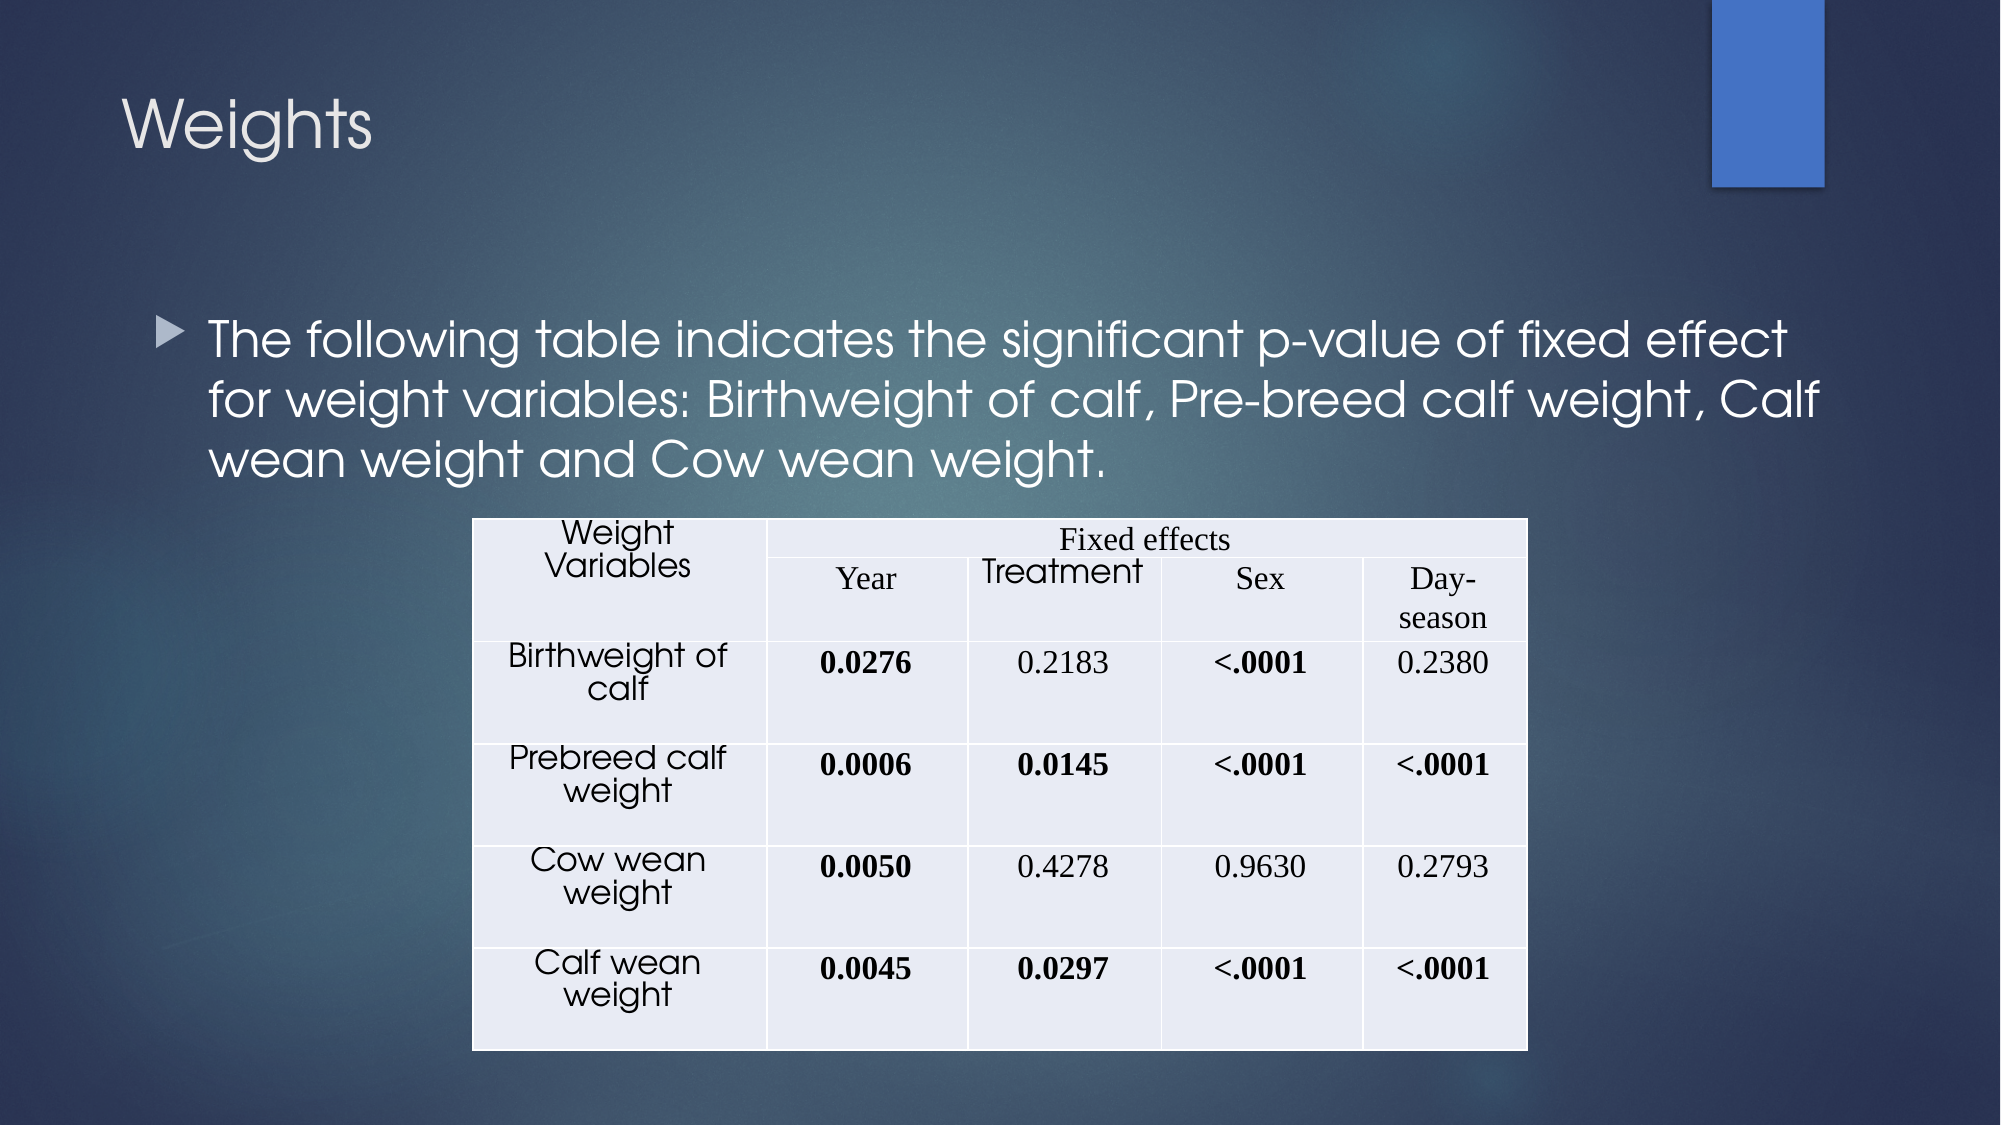

# Weights
The following table indicates the significant p-value of fixed effect for weight variables: Birthweight of calf, Pre-breed calf weight, Calf wean weight and Cow wean weight.

| Weight Variables | Fixed effects |  |  |  |
| --- | --- | --- | --- | --- |
|  | Year | Treatment | Sex | Day-season |
| Birthweight of calf | 0.0276 | 0.2183 | <.0001 | 0.2380 |
| Prebreed calf weight | 0.0006 | 0.0145 | <.0001 | <.0001 |
| Cow wean weight | 0.0050 | 0.4278 | 0.9630 | 0.2793 |
| Calf wean weight | 0.0045 | 0.0297 | <.0001 | <.0001 |